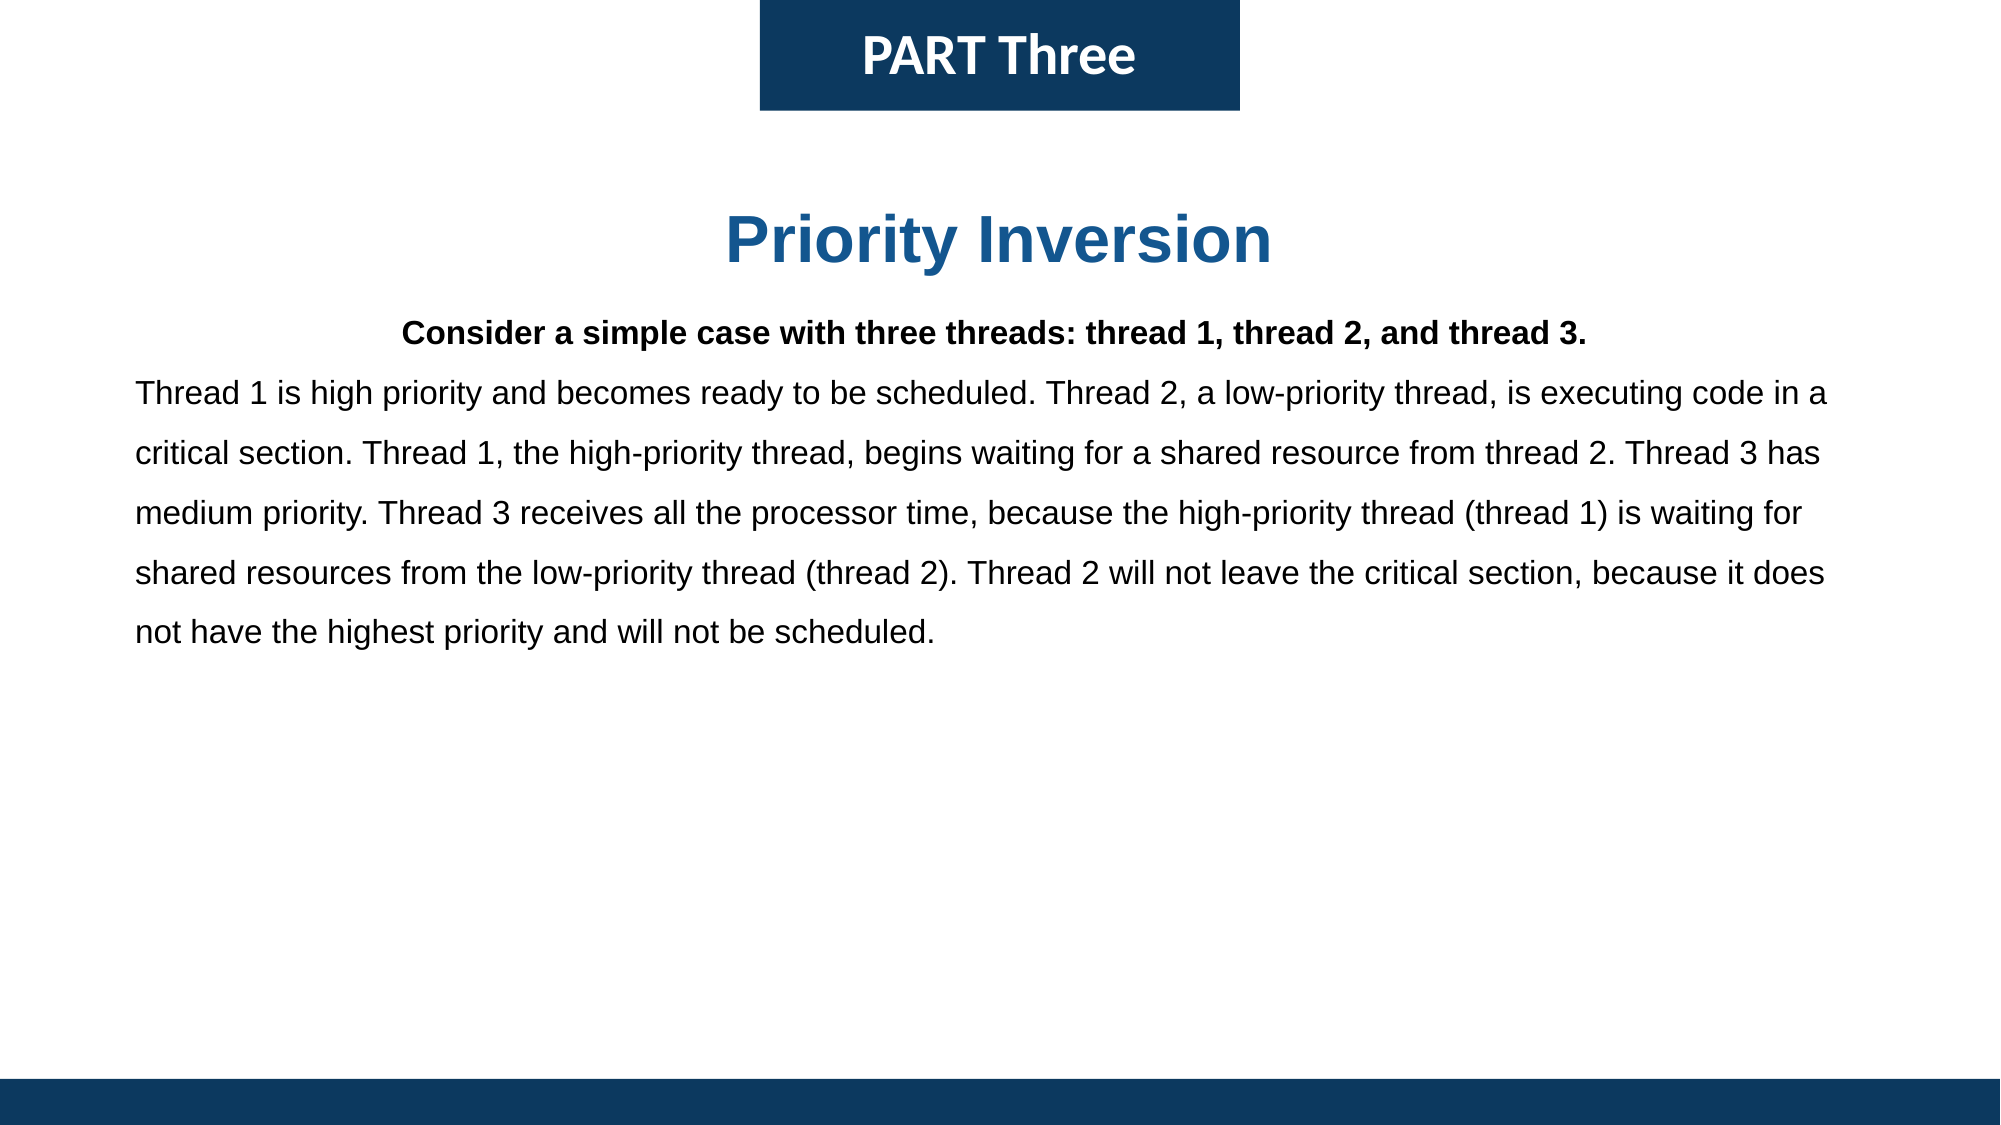

PART Three
Priority Inversion
Consider a simple case with three threads: thread 1, thread 2, and thread 3.
Thread 1 is high priority and becomes ready to be scheduled. Thread 2, a low-priority thread, is executing code in a critical section. Thread 1, the high-priority thread, begins waiting for a shared resource from thread 2. Thread 3 has medium priority. Thread 3 receives all the processor time, because the high-priority thread (thread 1) is waiting for shared resources from the low-priority thread (thread 2). Thread 2 will not leave the critical section, because it does not have the highest priority and will not be scheduled.